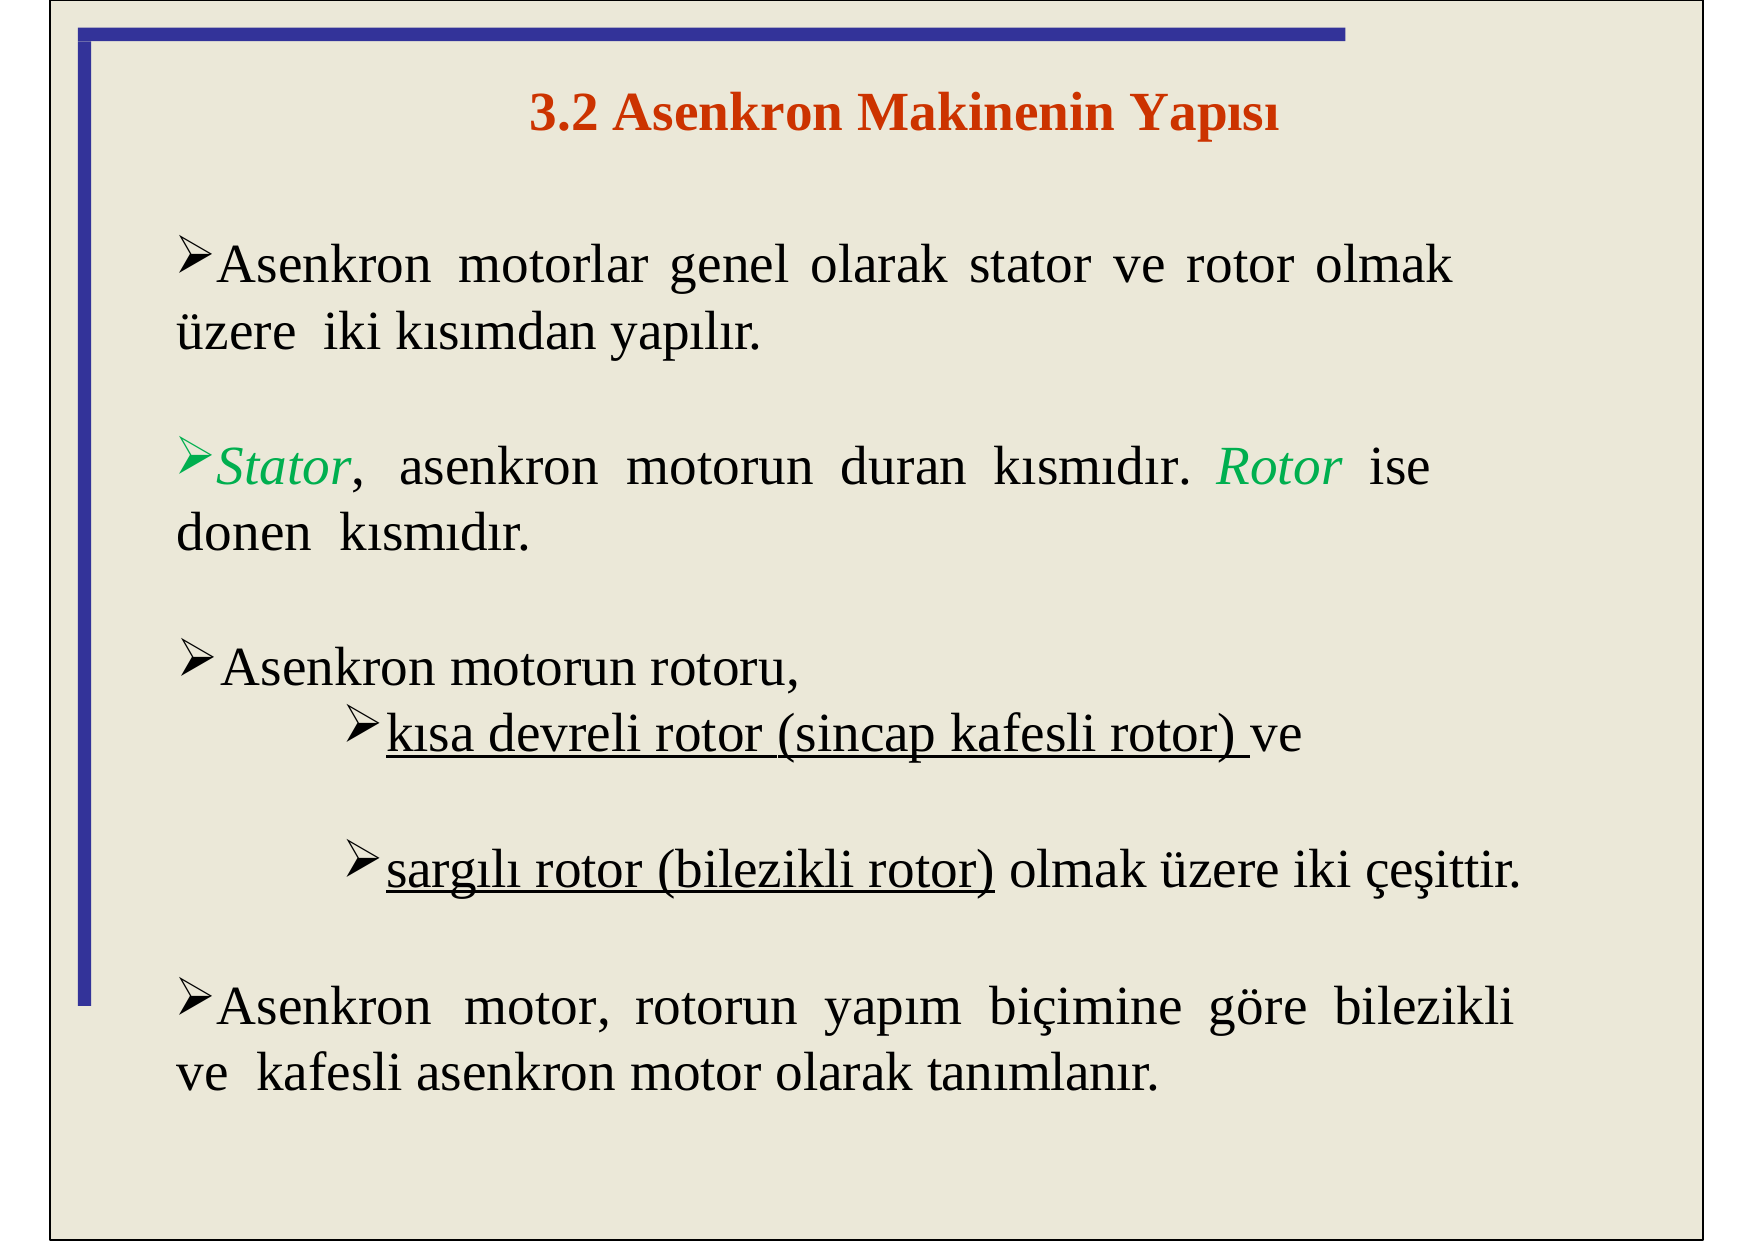

3.2 Asenkron Makinenin Yapısı

Asenkron	motorlar	genel	olarak	stator	ve	rotor	olmak	üzere  iki kısımdan yapılır.

Stator,	asenkron	motorun	duran	kısmıdır.	Rotor	ise	donen  kısmıdır.

Asenkron motorun rotoru,
kısa devreli rotor (sincap kafesli rotor) ve

sargılı rotor (bilezikli rotor) olmak üzere iki çeşittir.

Asenkron	motor,	rotorun	yapım	biçimine	göre	bilezikli	ve  kafesli asenkron motor olarak tanımlanır.